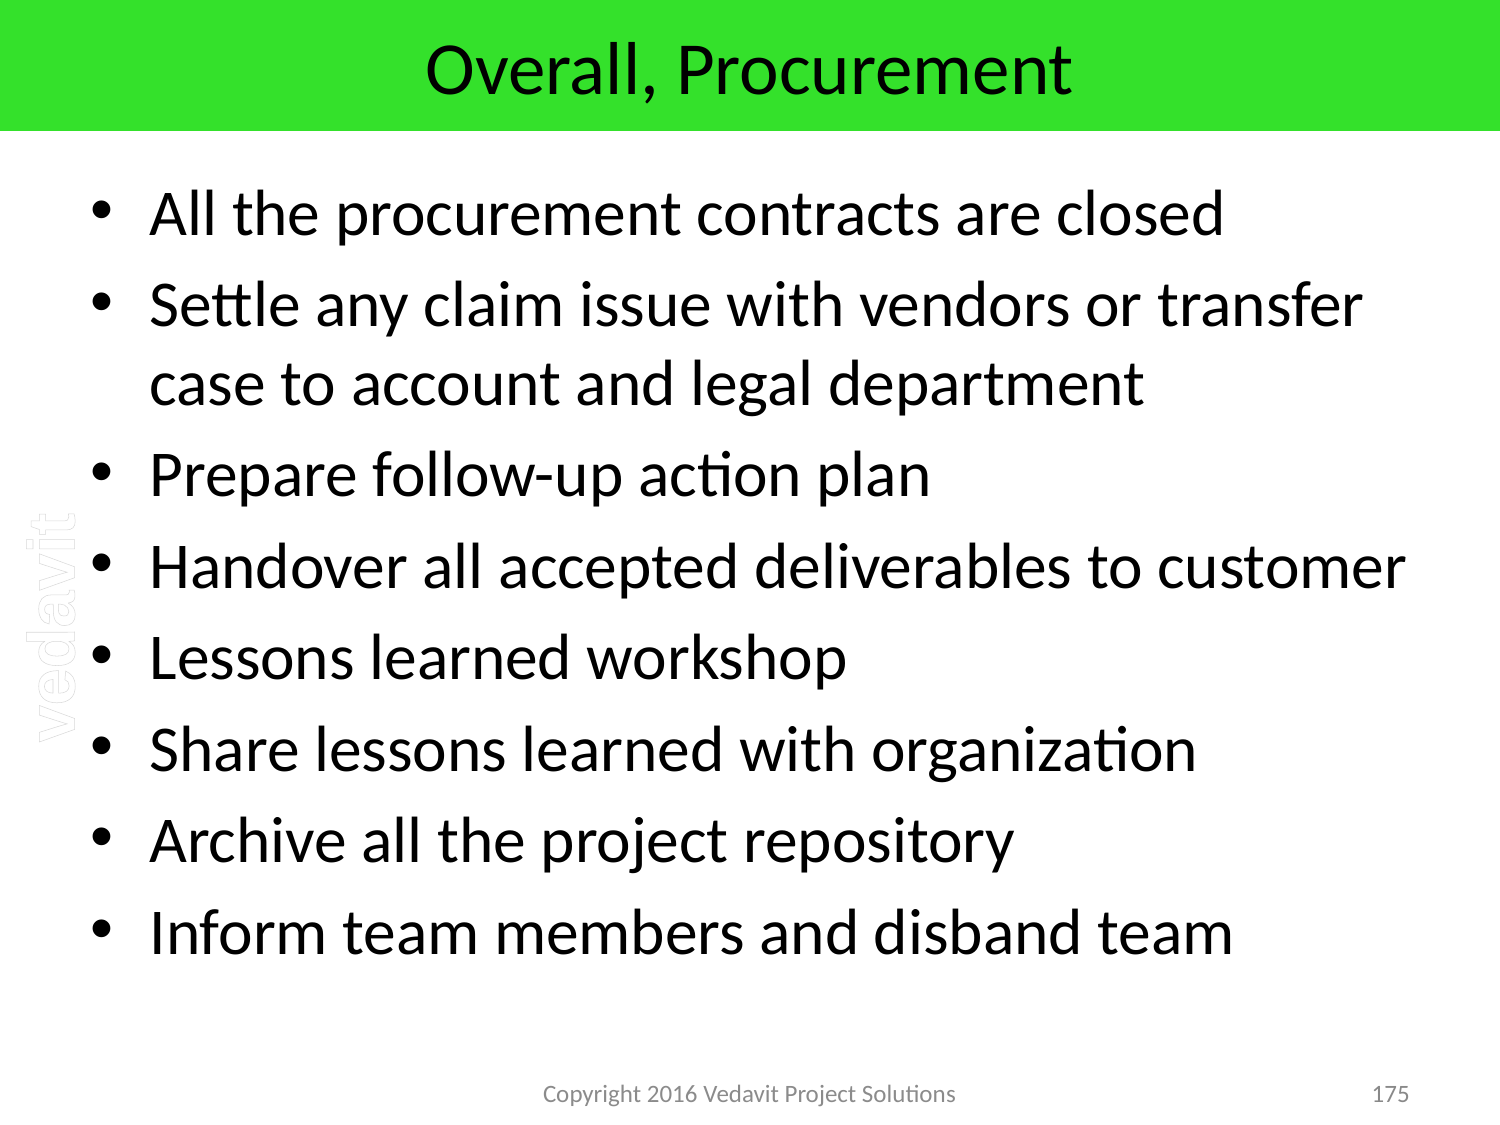

# Overall, Procurement
All the procurement contracts are closed
Settle any claim issue with vendors or transfer case to account and legal department
Prepare follow-up action plan
Handover all accepted deliverables to customer
Lessons learned workshop
Share lessons learned with organization
Archive all the project repository
Inform team members and disband team
Copyright 2016 Vedavit Project Solutions
175